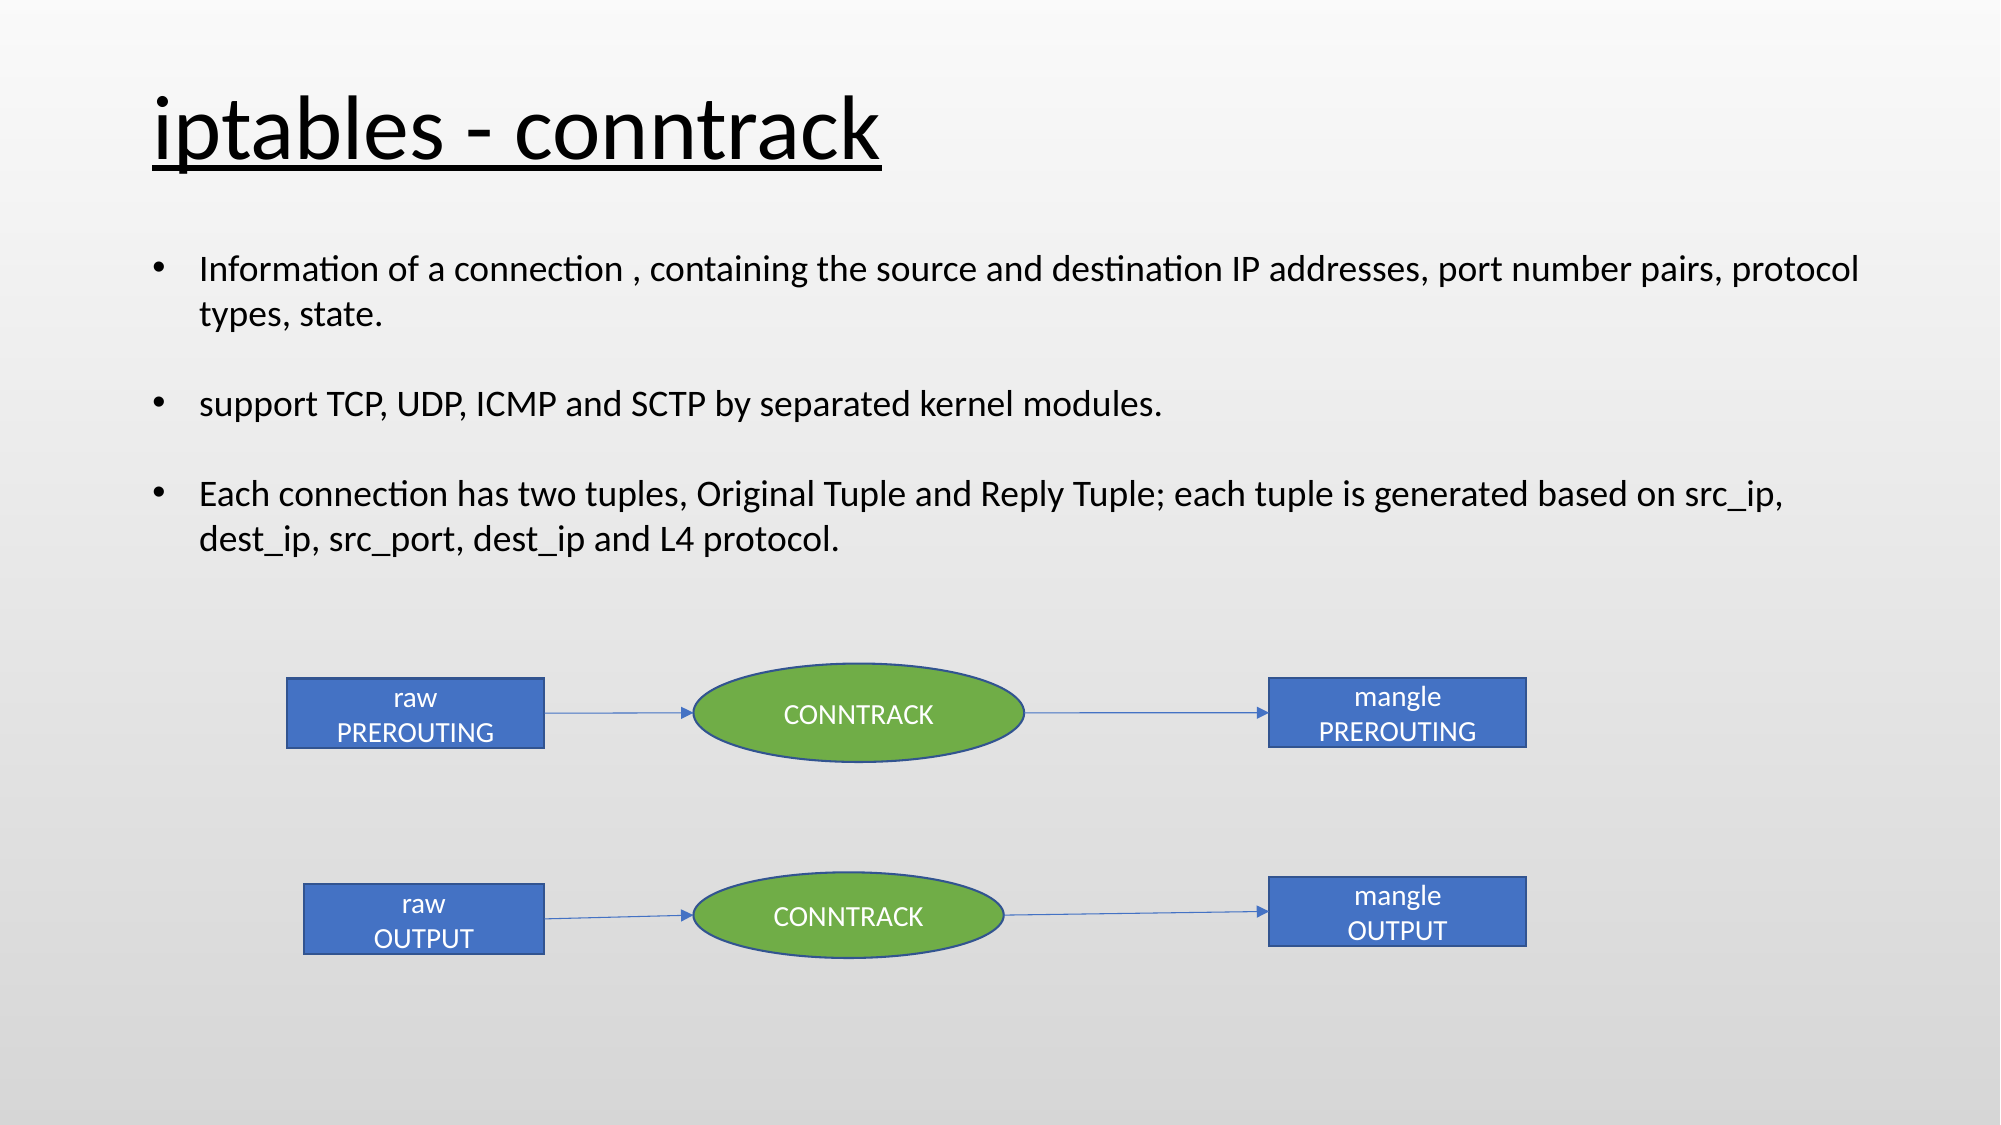

# iptables - conntrack
Information of a connection , containing the source and destination IP addresses, port number pairs, protocol types, state.

support TCP, UDP, ICMP and SCTP by separated kernel modules.

Each connection has two tuples, Original Tuple and Reply Tuple; each tuple is generated based on src_ip, dest_ip, src_port, dest_ip and L4 protocol.

CONNTRACK
mangle
PREROUTING
raw
PREROUTING
CONNTRACK
mangle
OUTPUT
raw
OUTPUT